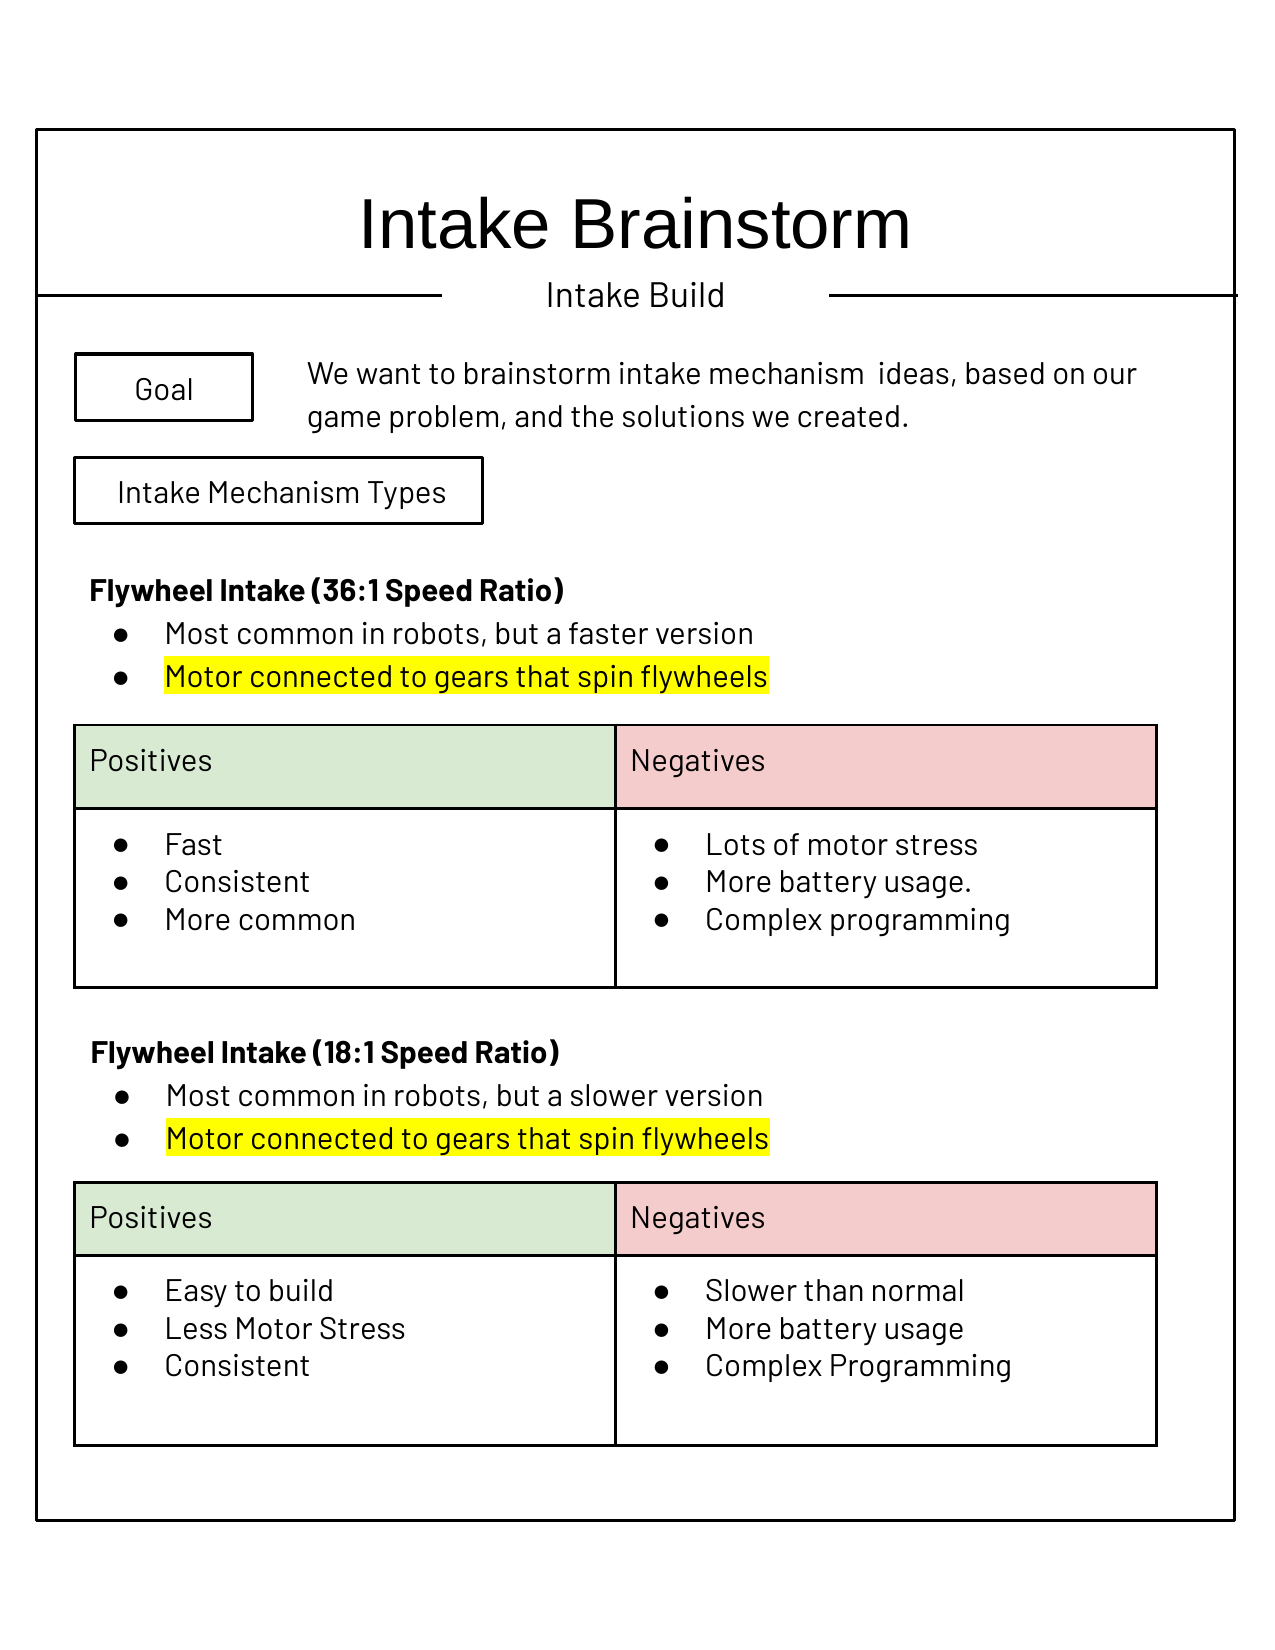

Intake Brainstorm
Intake Build
We want to brainstorm intake mechanism  ideas, based on our game problem, and the solutions we created.

Goal
 Intake Mechanism Types
Flywheel Intake (36:1 Speed Ratio)
Most common in robots, but a faster version
Motor connected to gears that spin flywheels

| Positives | Negatives |
| --- | --- |
| Fast Consistent More common | Lots of motor stress More battery usage. Complex programming |
Flywheel Intake (18:1 Speed Ratio)
Most common in robots, but a slower version
Motor connected to gears that spin flywheels
| Positives | Negatives |
| --- | --- |
| Easy to build Less Motor Stress Consistent | Slower than normal More battery usage Complex Programming |